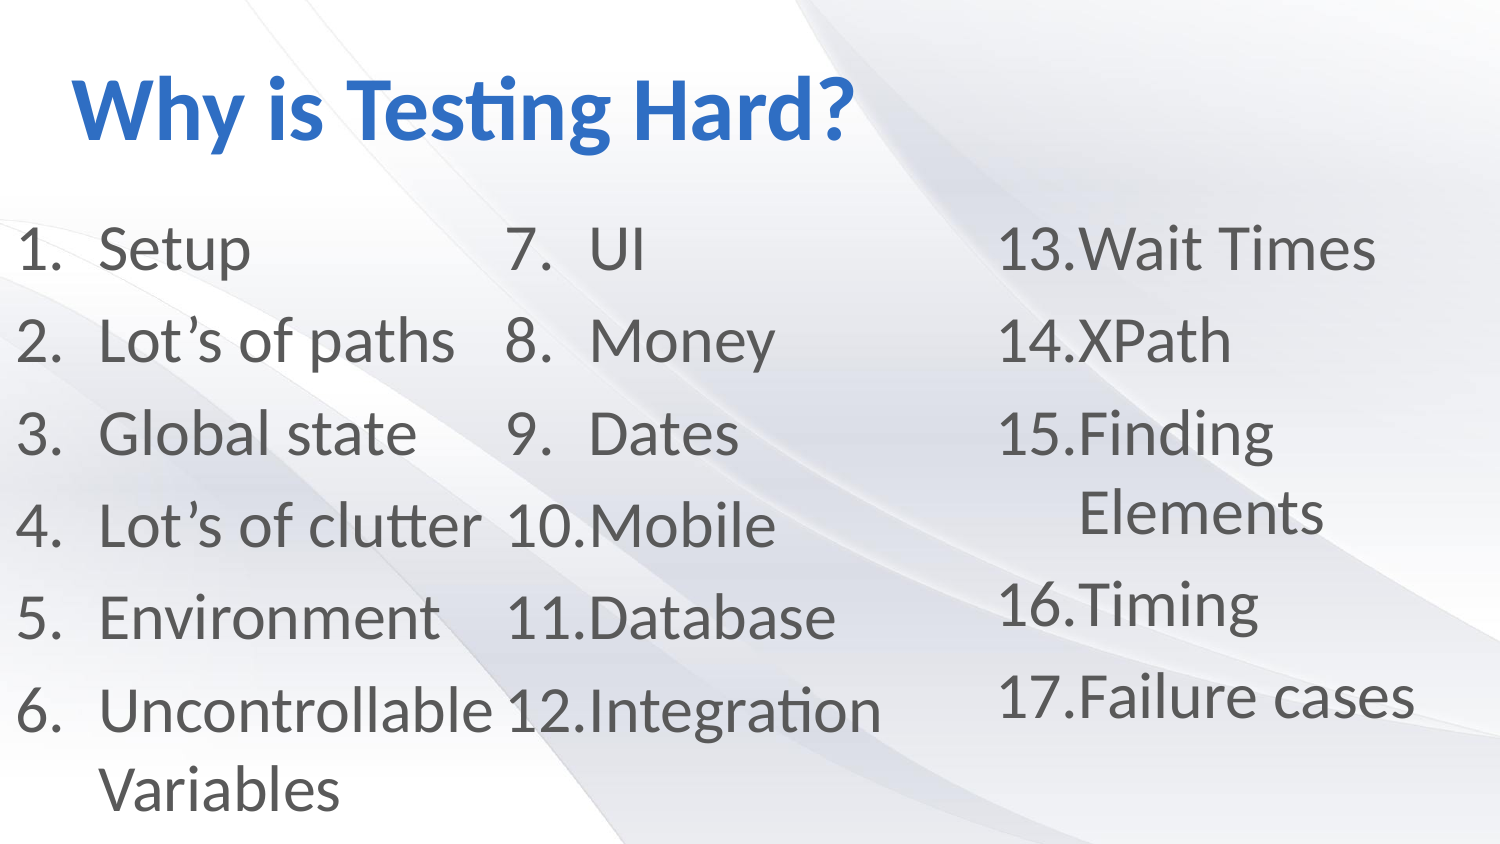

# Why is Testing Hard?
Setup
Lot’s of paths
Global state
Lot’s of clutter
Environment
Uncontrollable Variables
UI
Money
Dates
Mobile
Database
Integration
Wait Times
XPath
Finding Elements
Timing
Failure cases